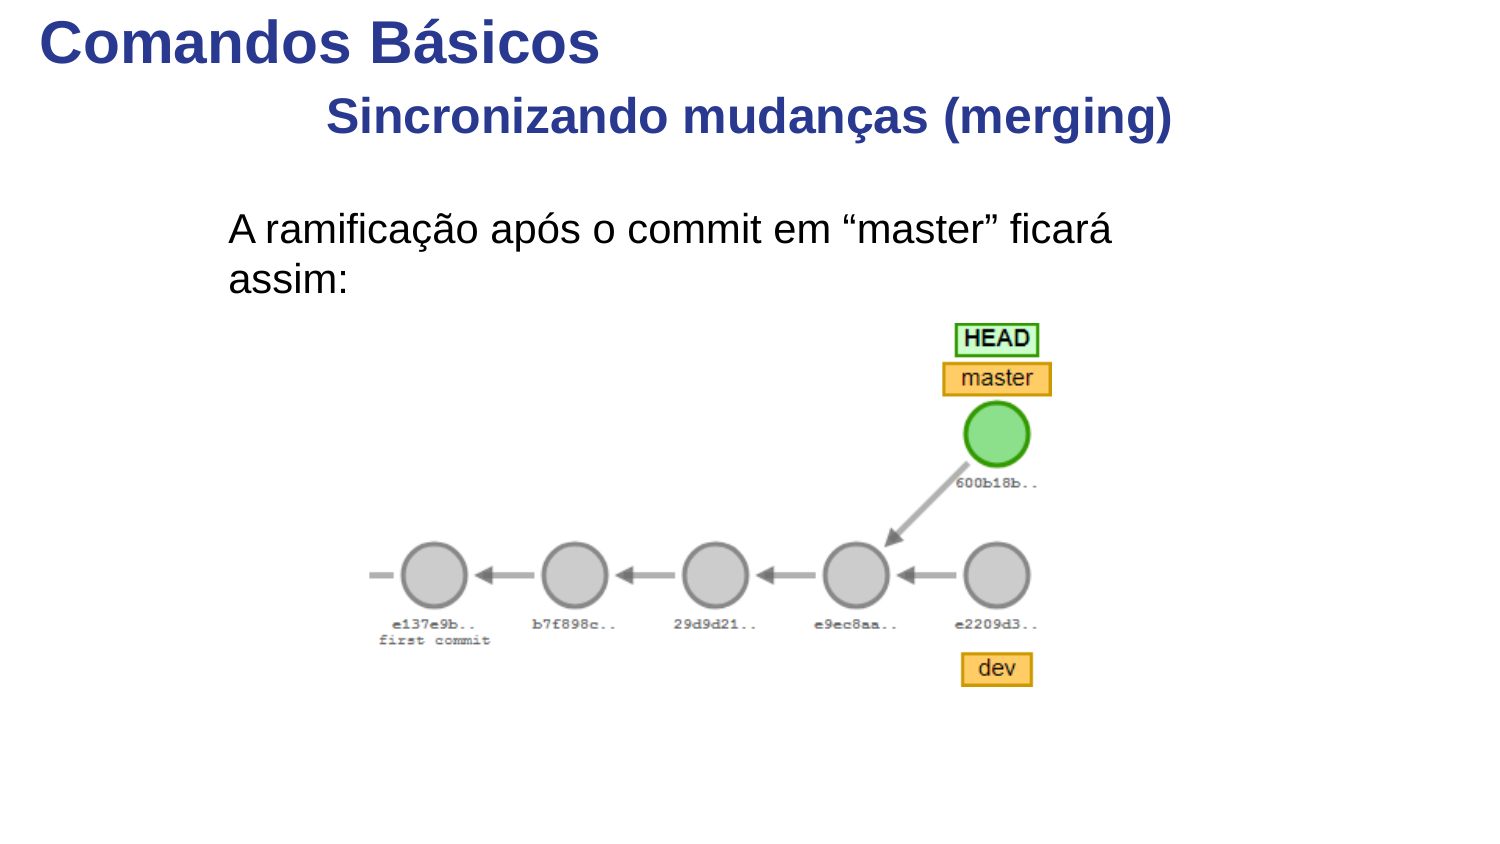

# Comandos Básicos
Sincronizando mudanças (merging)

A ramificação após o commit em “master” ficará assim: